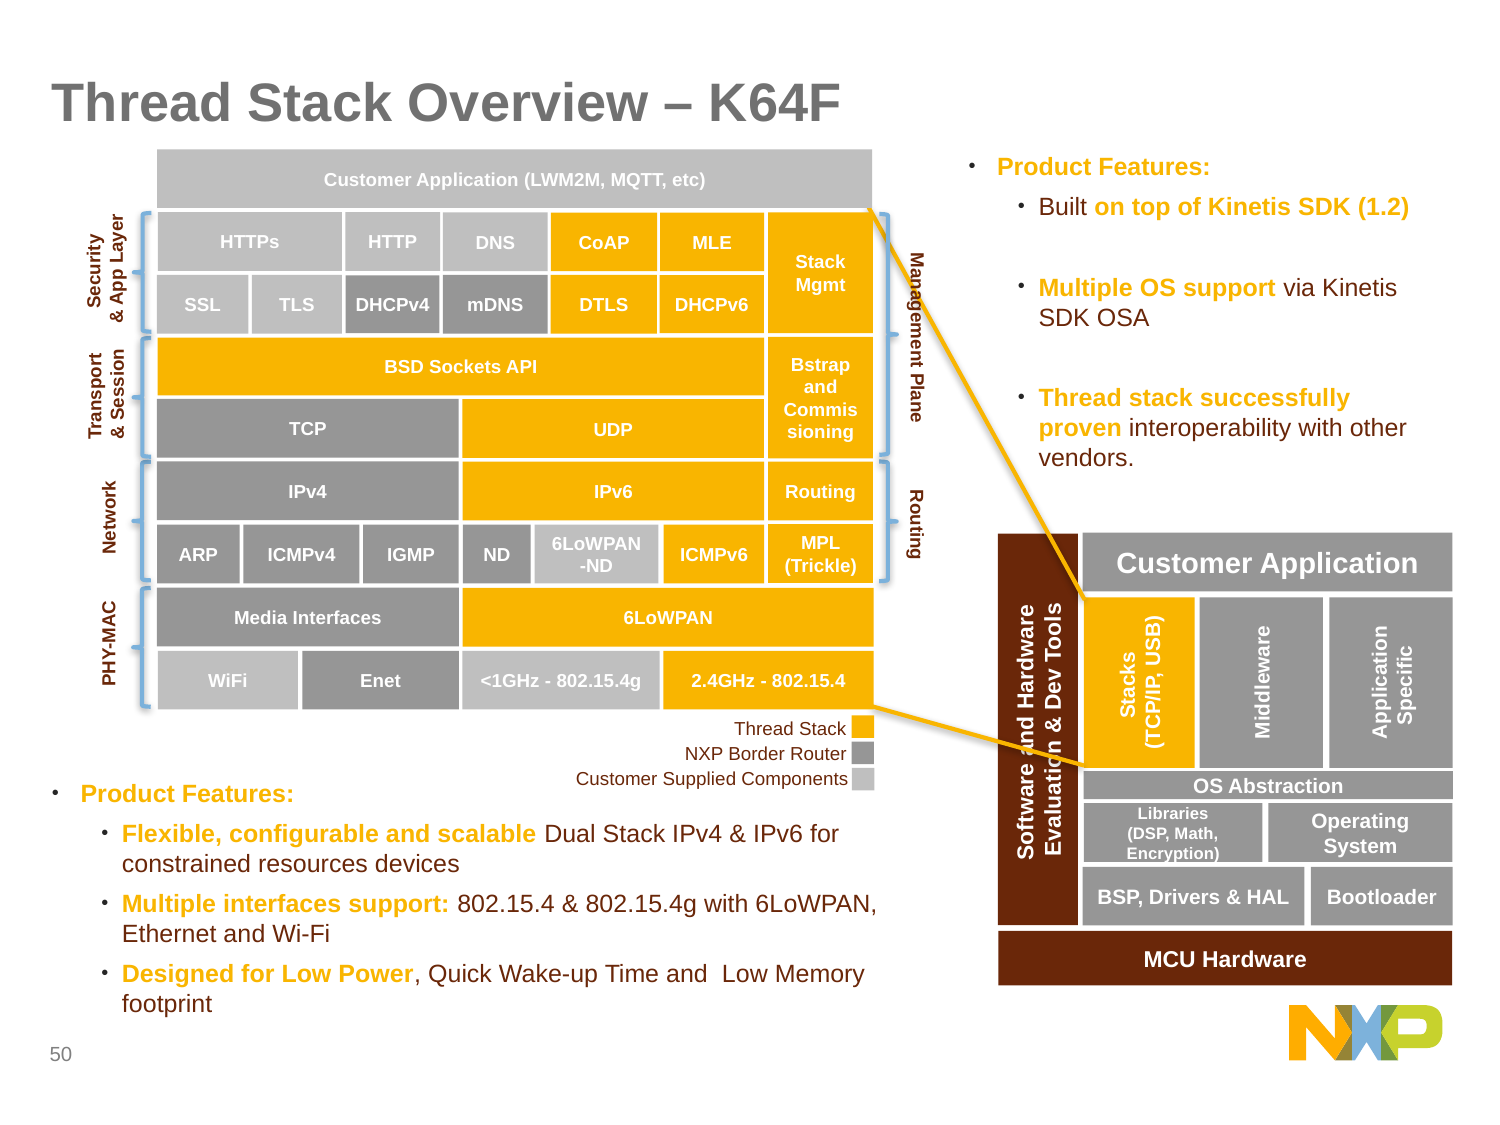

# Thread Stack Overview – K64F
Product Features:
Built on top of Kinetis SDK (1.2)

Multiple OS support via Kinetis SDK OSA

Thread stack successfully proven interoperability with other vendors.
Customer Application (LWM2M, MQTT, etc)
Management Plane

Security
& App Layer

HTTPs
HTTP
CoAP
MLE
SSL
TLS
mDNS
DTLS
DHCPv6
DHCPv4
DNS
Stack Mgmt
Bstrap and Commissioning
Transport
& Session

BSD Sockets API
TCP
UDP
Routing

Network

IPv4
ARP
ICMPv4
IGMP
IPv6
ND
6LoWPAN-ND
ICMPv6
Routing
MPL (Trickle)
PHY-MAC

Media Interfaces
6LoWPAN
WiFi
Enet
<1GHz - 802.15.4g
2.4GHz - 802.15.4
Customer Application
Software and Hardware
Evaluation & Dev Tools
Stacks
(TCP/IP, USB)
Middleware
Application Specific
OS Abstraction
Libraries
(DSP, Math, Encryption)
Operating System
BSP, Drivers & HAL
Bootloader
MCU Hardware
Thread Stack

NXP Border Router

Customer Supplied Components

Product Features:
Flexible, configurable and scalable Dual Stack IPv4 & IPv6 for constrained resources devices
Multiple interfaces support: 802.15.4 & 802.15.4g with 6LoWPAN, Ethernet and Wi-Fi
Designed for Low Power, Quick Wake-up Time and  Low Memory footprint